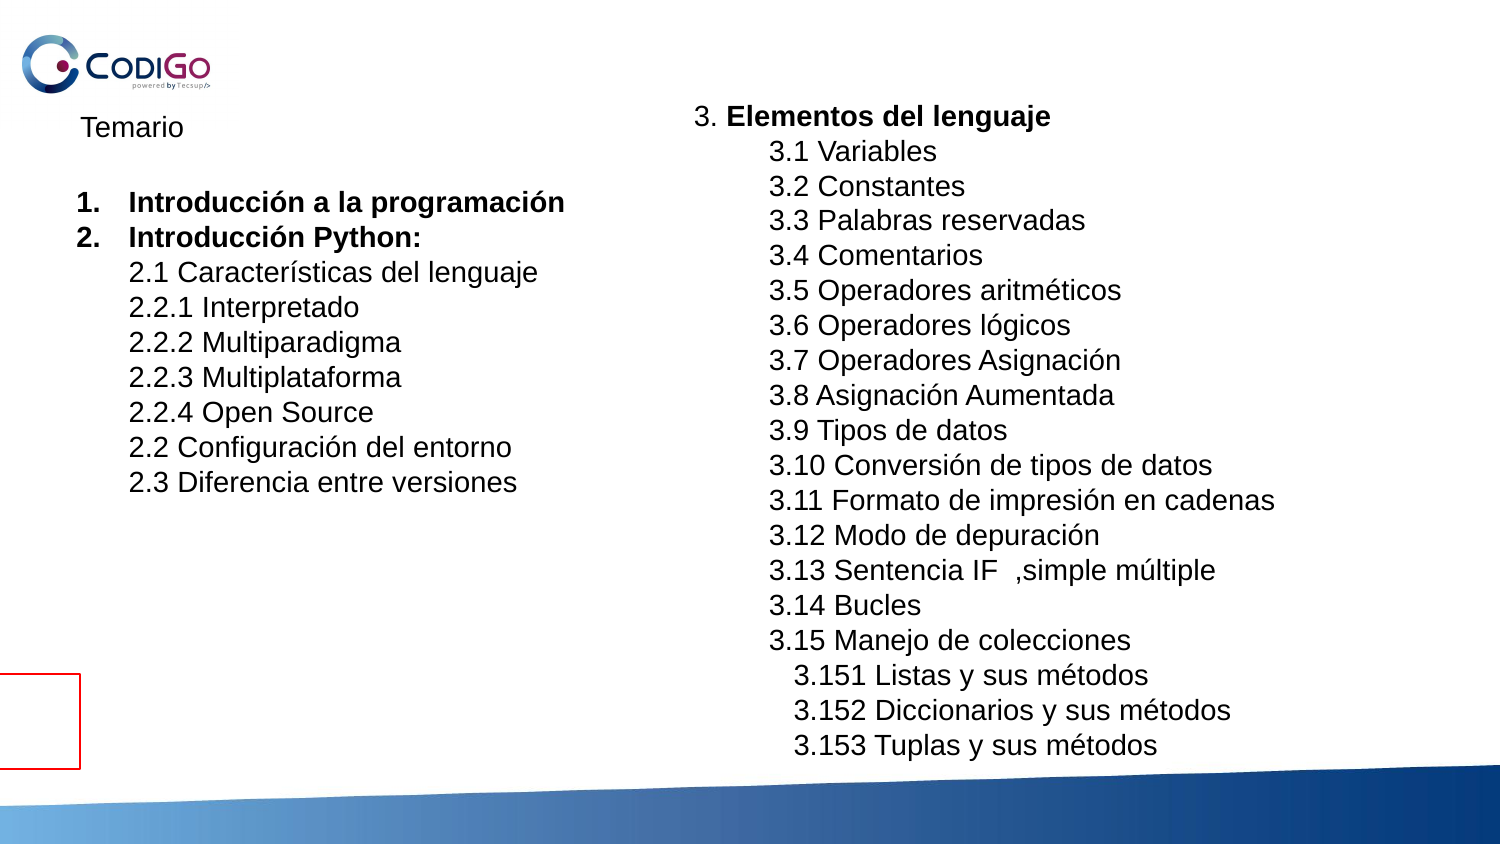

3. Elementos del lenguaje
3.1 Variables
3.2 Constantes
3.3 Palabras reservadas
3.4 Comentarios
3.5 Operadores aritméticos
3.6 Operadores lógicos
3.7 Operadores Asignación
3.8 Asignación Aumentada
3.9 Tipos de datos
3.10 Conversión de tipos de datos
3.11 Formato de impresión en cadenas
3.12 Modo de depuración
3.13 Sentencia IF  ,simple múltiple
3.14 Bucles
3.15 Manejo de colecciones
   3.151 Listas y sus métodos
   3.152 Diccionarios y sus métodos
   3.153 Tuplas y sus métodos

Temario
Introducción a la programación
Introducción Python:
2.1 Características del lenguaje
2.2.1 Interpretado
2.2.2 Multiparadigma
2.2.3 Multiplataforma
2.2.4 Open Source
2.2 Configuración del entorno
2.3 Diferencia entre versiones